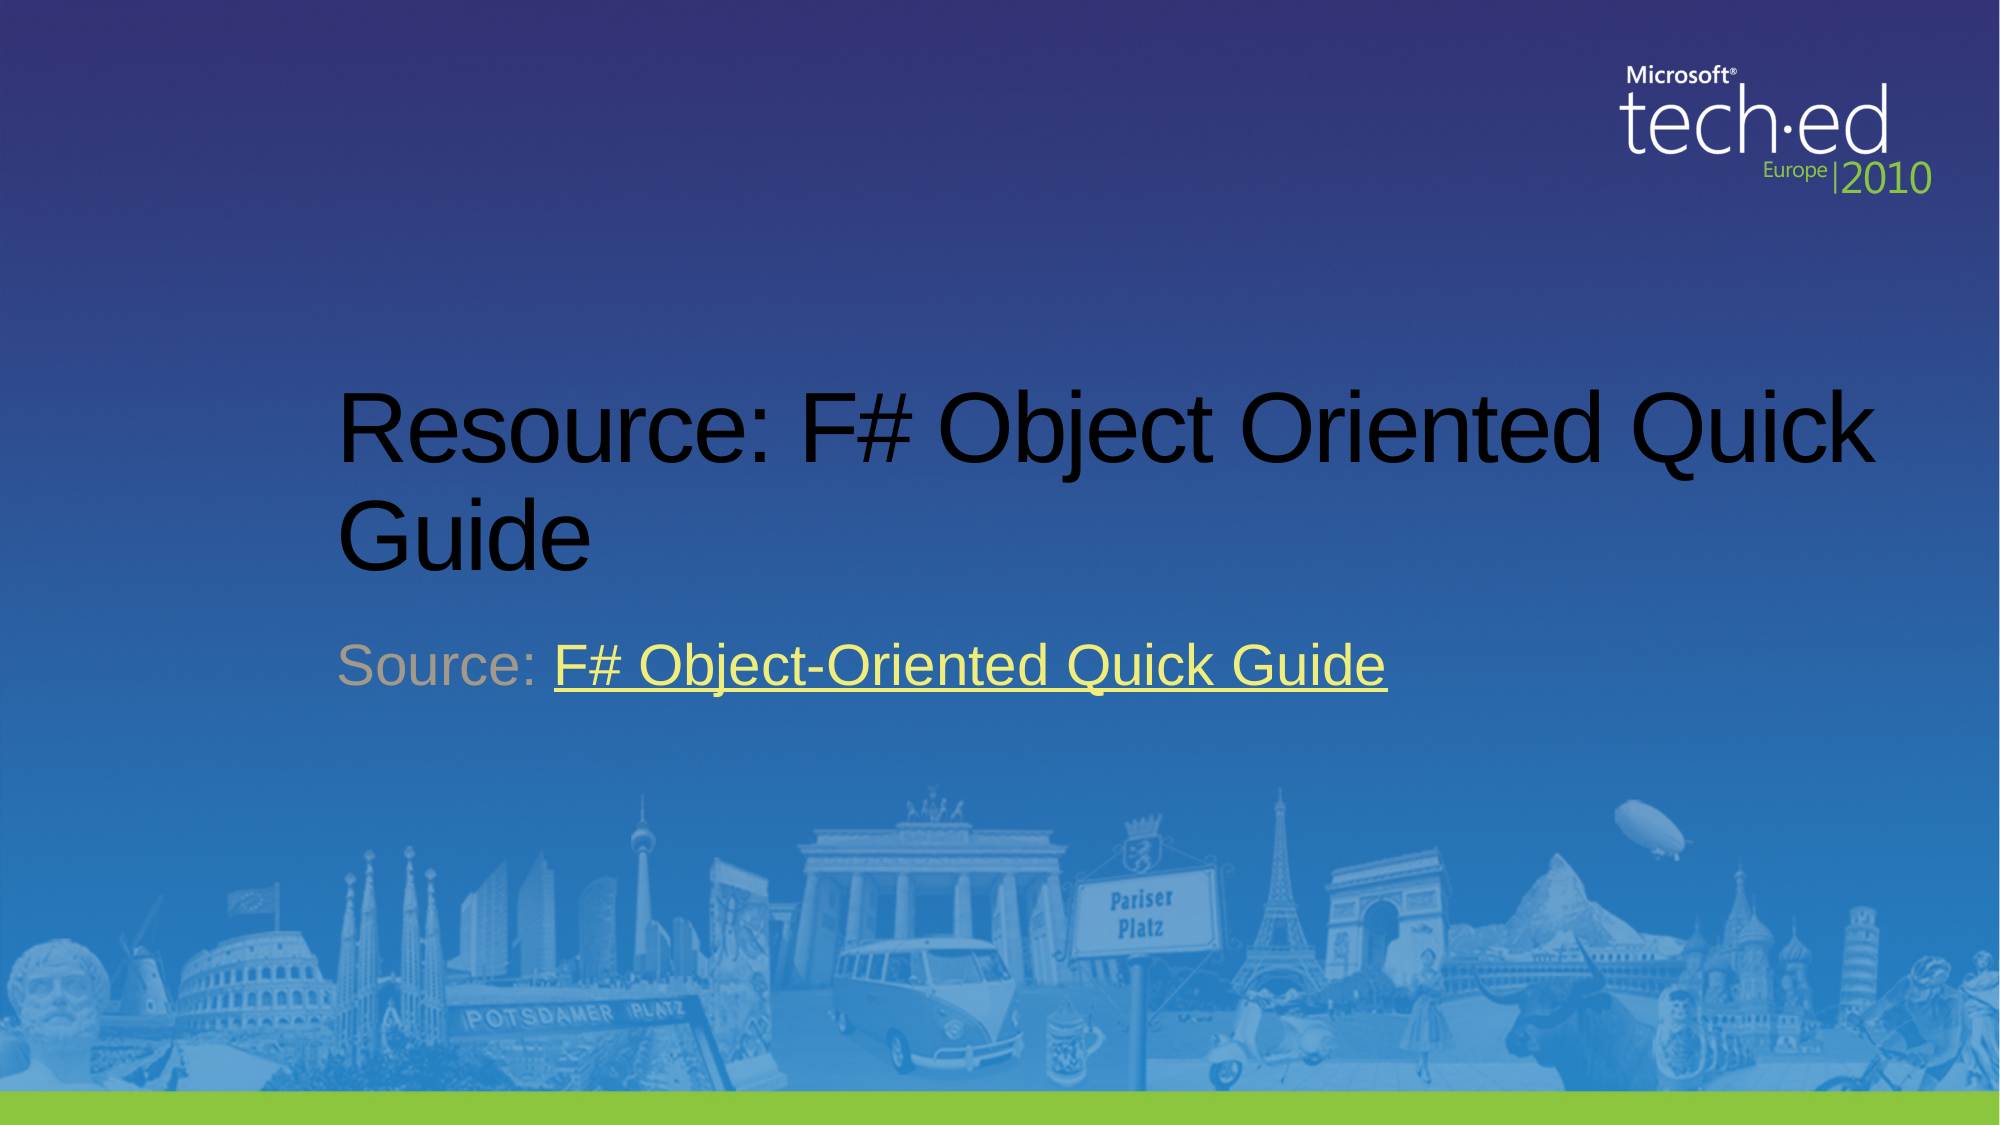

# Resource: F# Object Oriented Quick Guide
Source: F# Object-Oriented Quick Guide